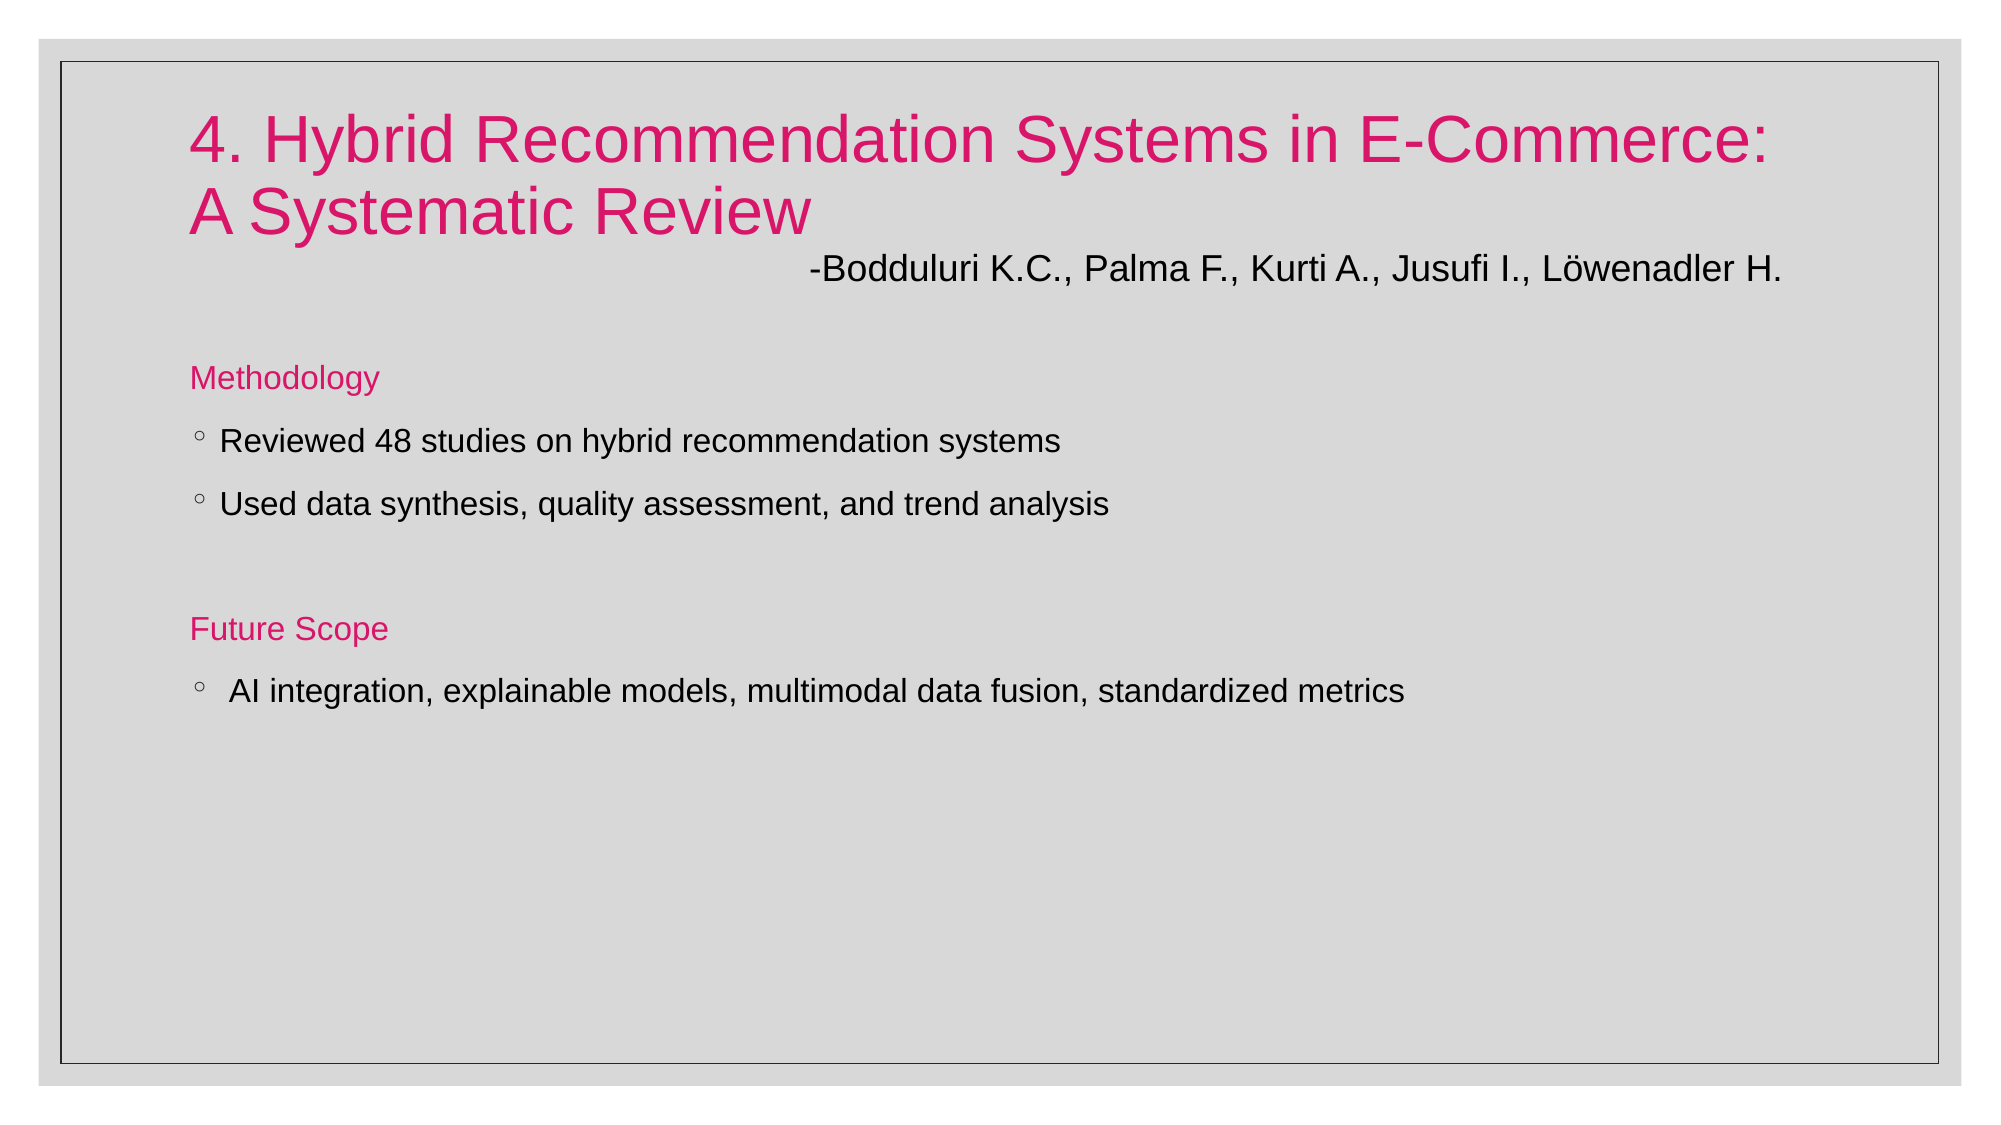

4. Hybrid Recommendation Systems in E-Commerce: A Systematic Review
                                                           -Bodduluri K.C., Palma F., Kurti A., Jusufi I., Löwenadler H.
Methodology
Reviewed 48 studies on hybrid recommendation systems
Used data synthesis, quality assessment, and trend analysis

Future Scope
 AI integration, explainable models, multimodal data fusion, standardized metrics